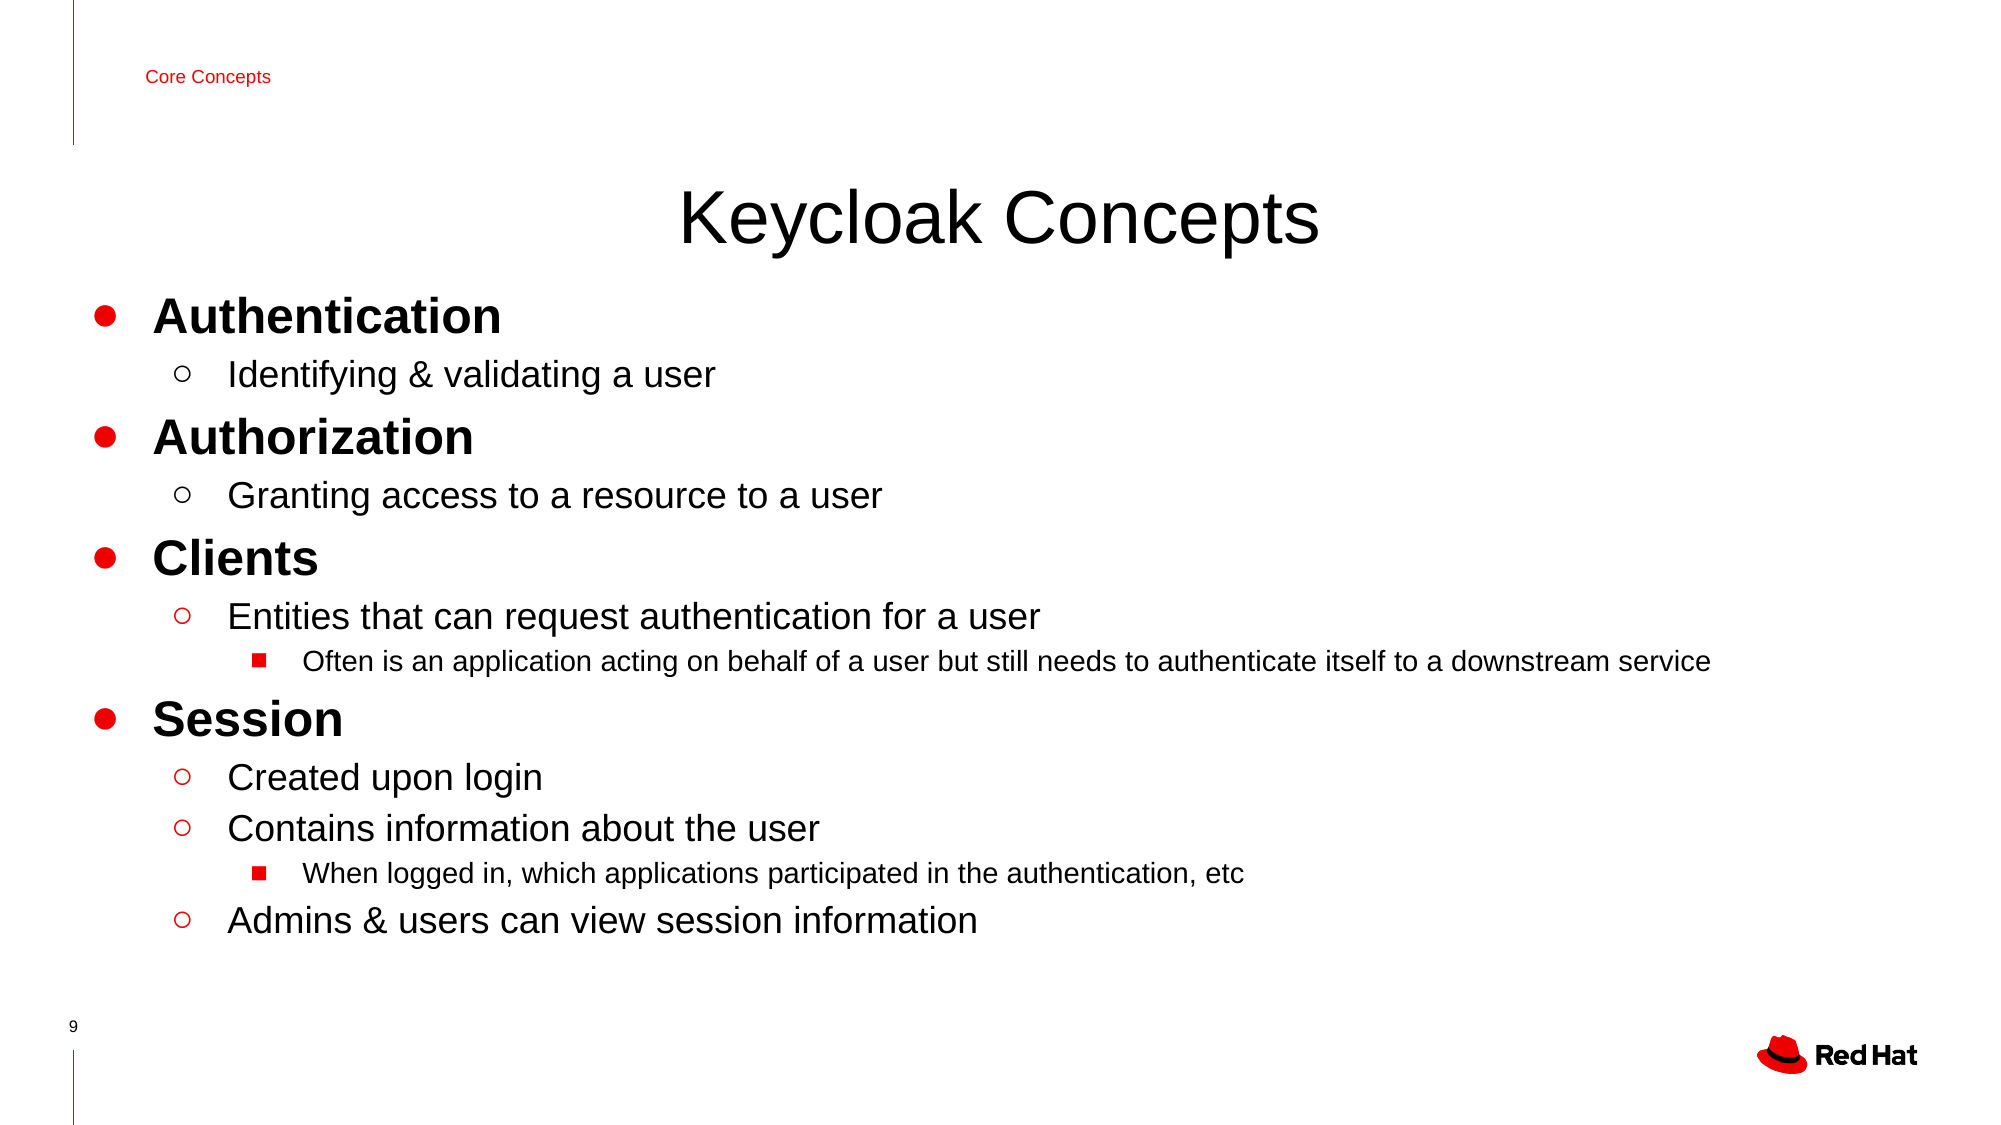

Core Concepts
# Keycloak Concepts
Authentication
Identifying & validating a user
Authorization
Granting access to a resource to a user
Clients
Entities that can request authentication for a user
Often is an application acting on behalf of a user but still needs to authenticate itself to a downstream service
Session
Created upon login
Contains information about the user
When logged in, which applications participated in the authentication, etc
Admins & users can view session information
9